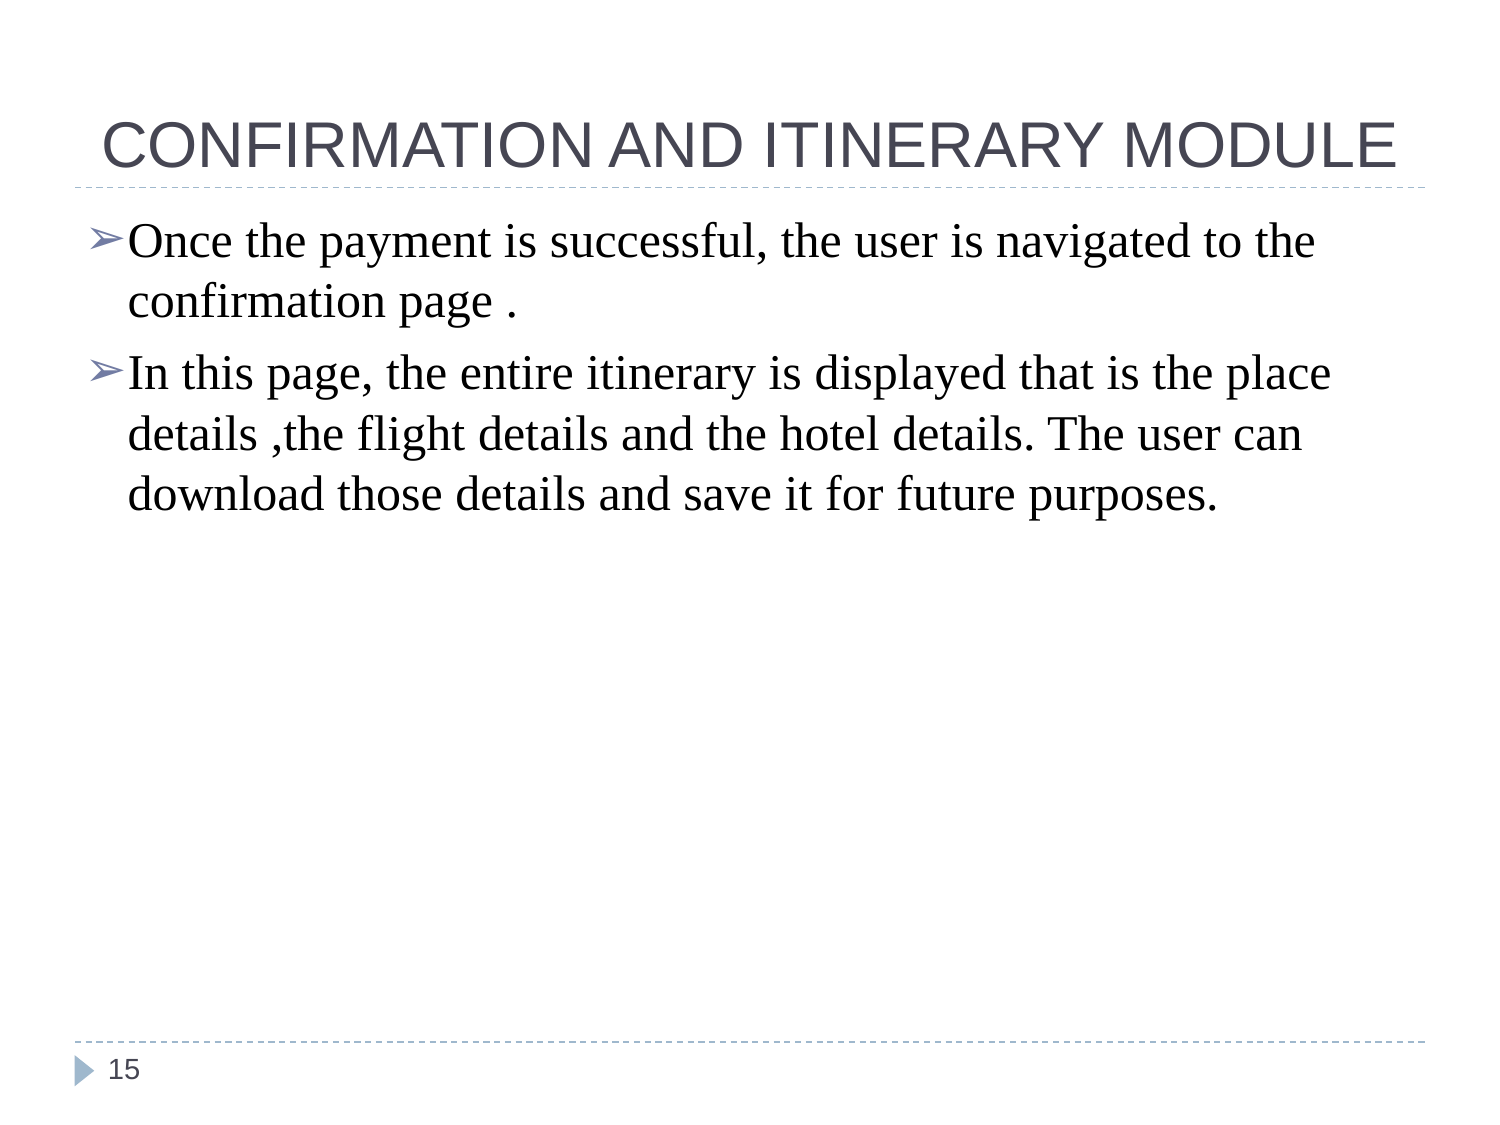

# CONFIRMATION AND ITINERARY MODULE
Once the payment is successful, the user is navigated to the confirmation page .
In this page, the entire itinerary is displayed that is the place details ,the flight details and the hotel details. The user can download those details and save it for future purposes.
15